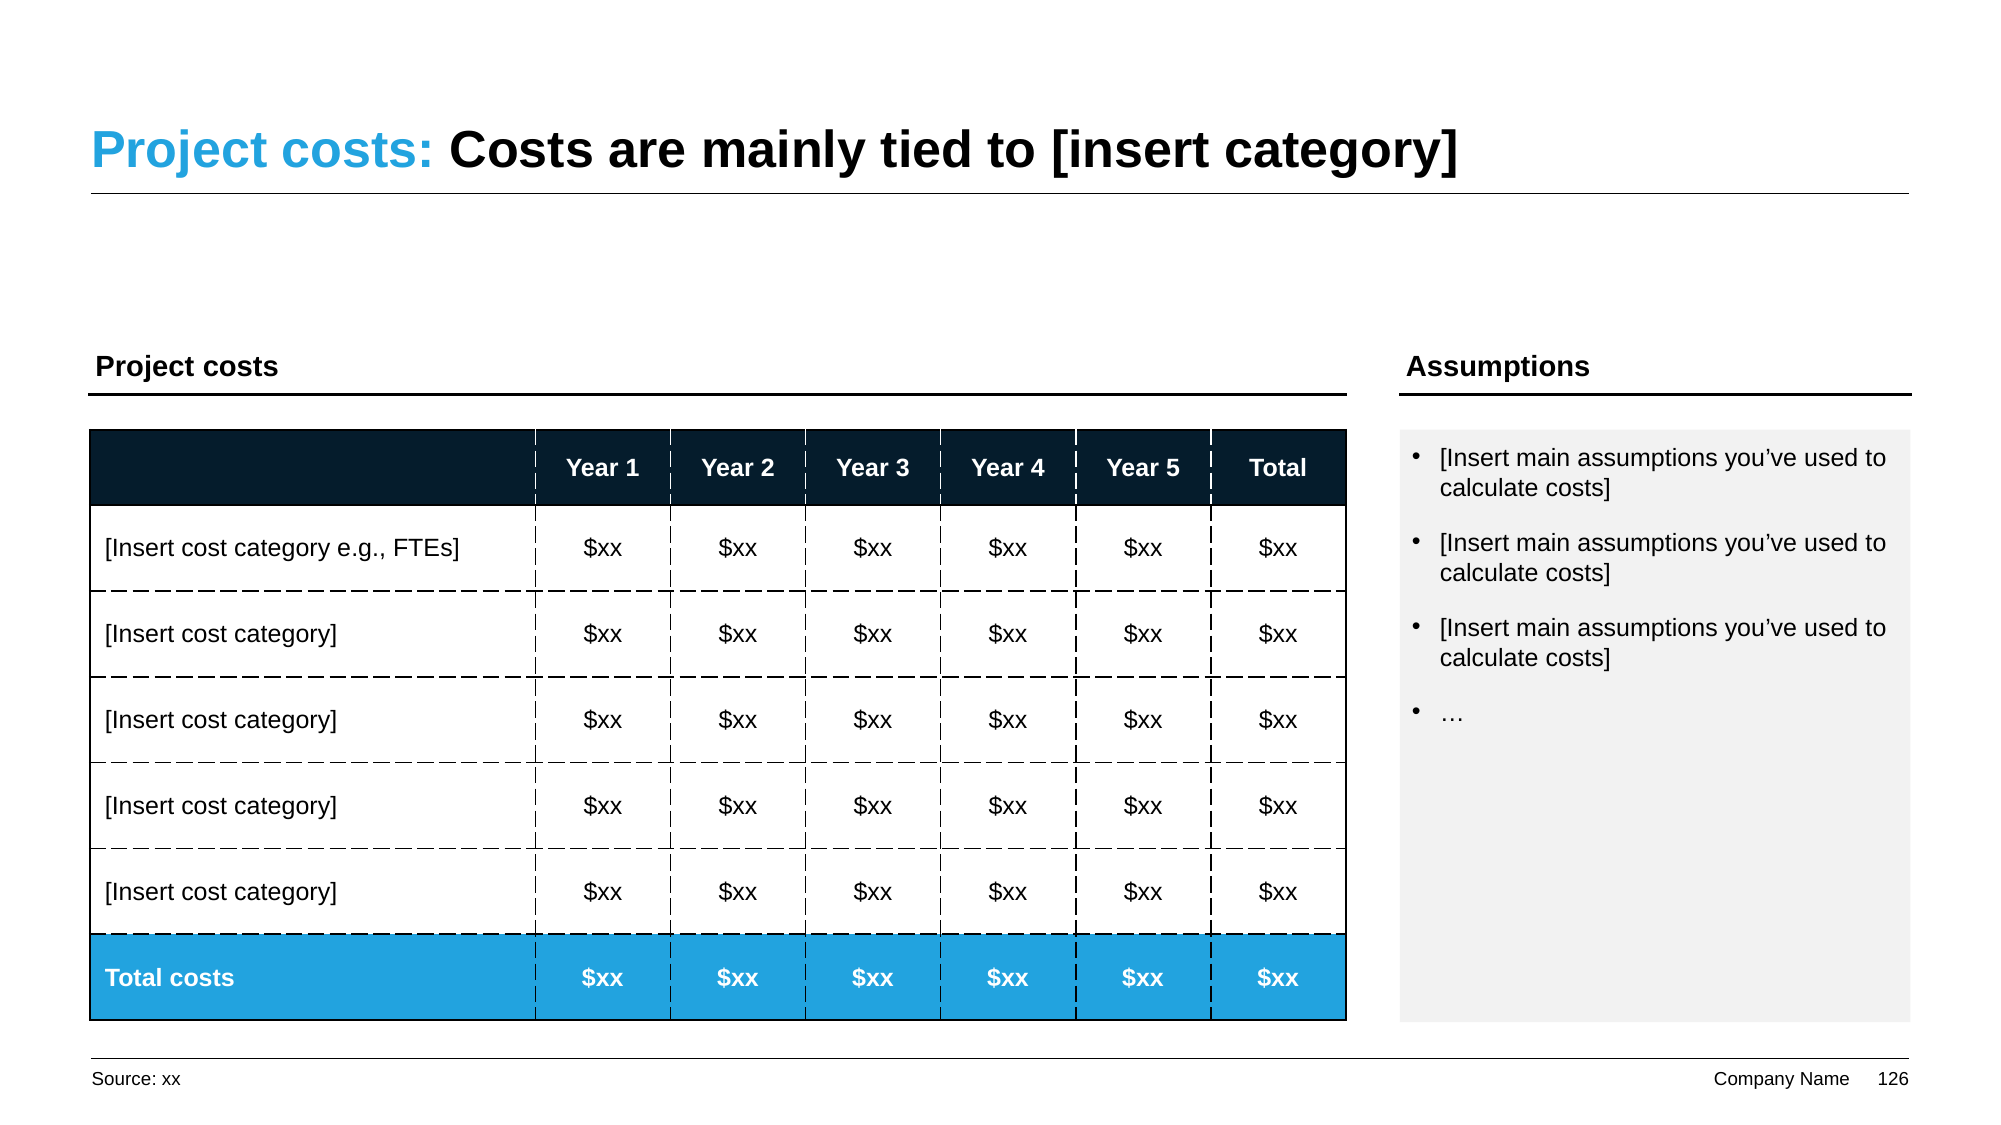

# Project costs: Costs are mainly tied to [insert category]

Project costs
Assumptions
[Insert main assumptions you’ve used to calculate costs]
[Insert main assumptions you’ve used to calculate costs]
[Insert main assumptions you’ve used to calculate costs]
…
|  | Year 1 | Year 2 | Year 3 | Year 4 | Year 5 | Total |
| --- | --- | --- | --- | --- | --- | --- |
| [Insert cost category e.g., FTEs] | $xx | $xx | $xx | $xx | $xx | $xx |
| [Insert cost category] | $xx | $xx | $xx | $xx | $xx | $xx |
| [Insert cost category] | $xx | $xx | $xx | $xx | $xx | $xx |
| [Insert cost category] | $xx | $xx | $xx | $xx | $xx | $xx |
| [Insert cost category] | $xx | $xx | $xx | $xx | $xx | $xx |
| Total costs | $xx | $xx | $xx | $xx | $xx | $xx |
Source: xx